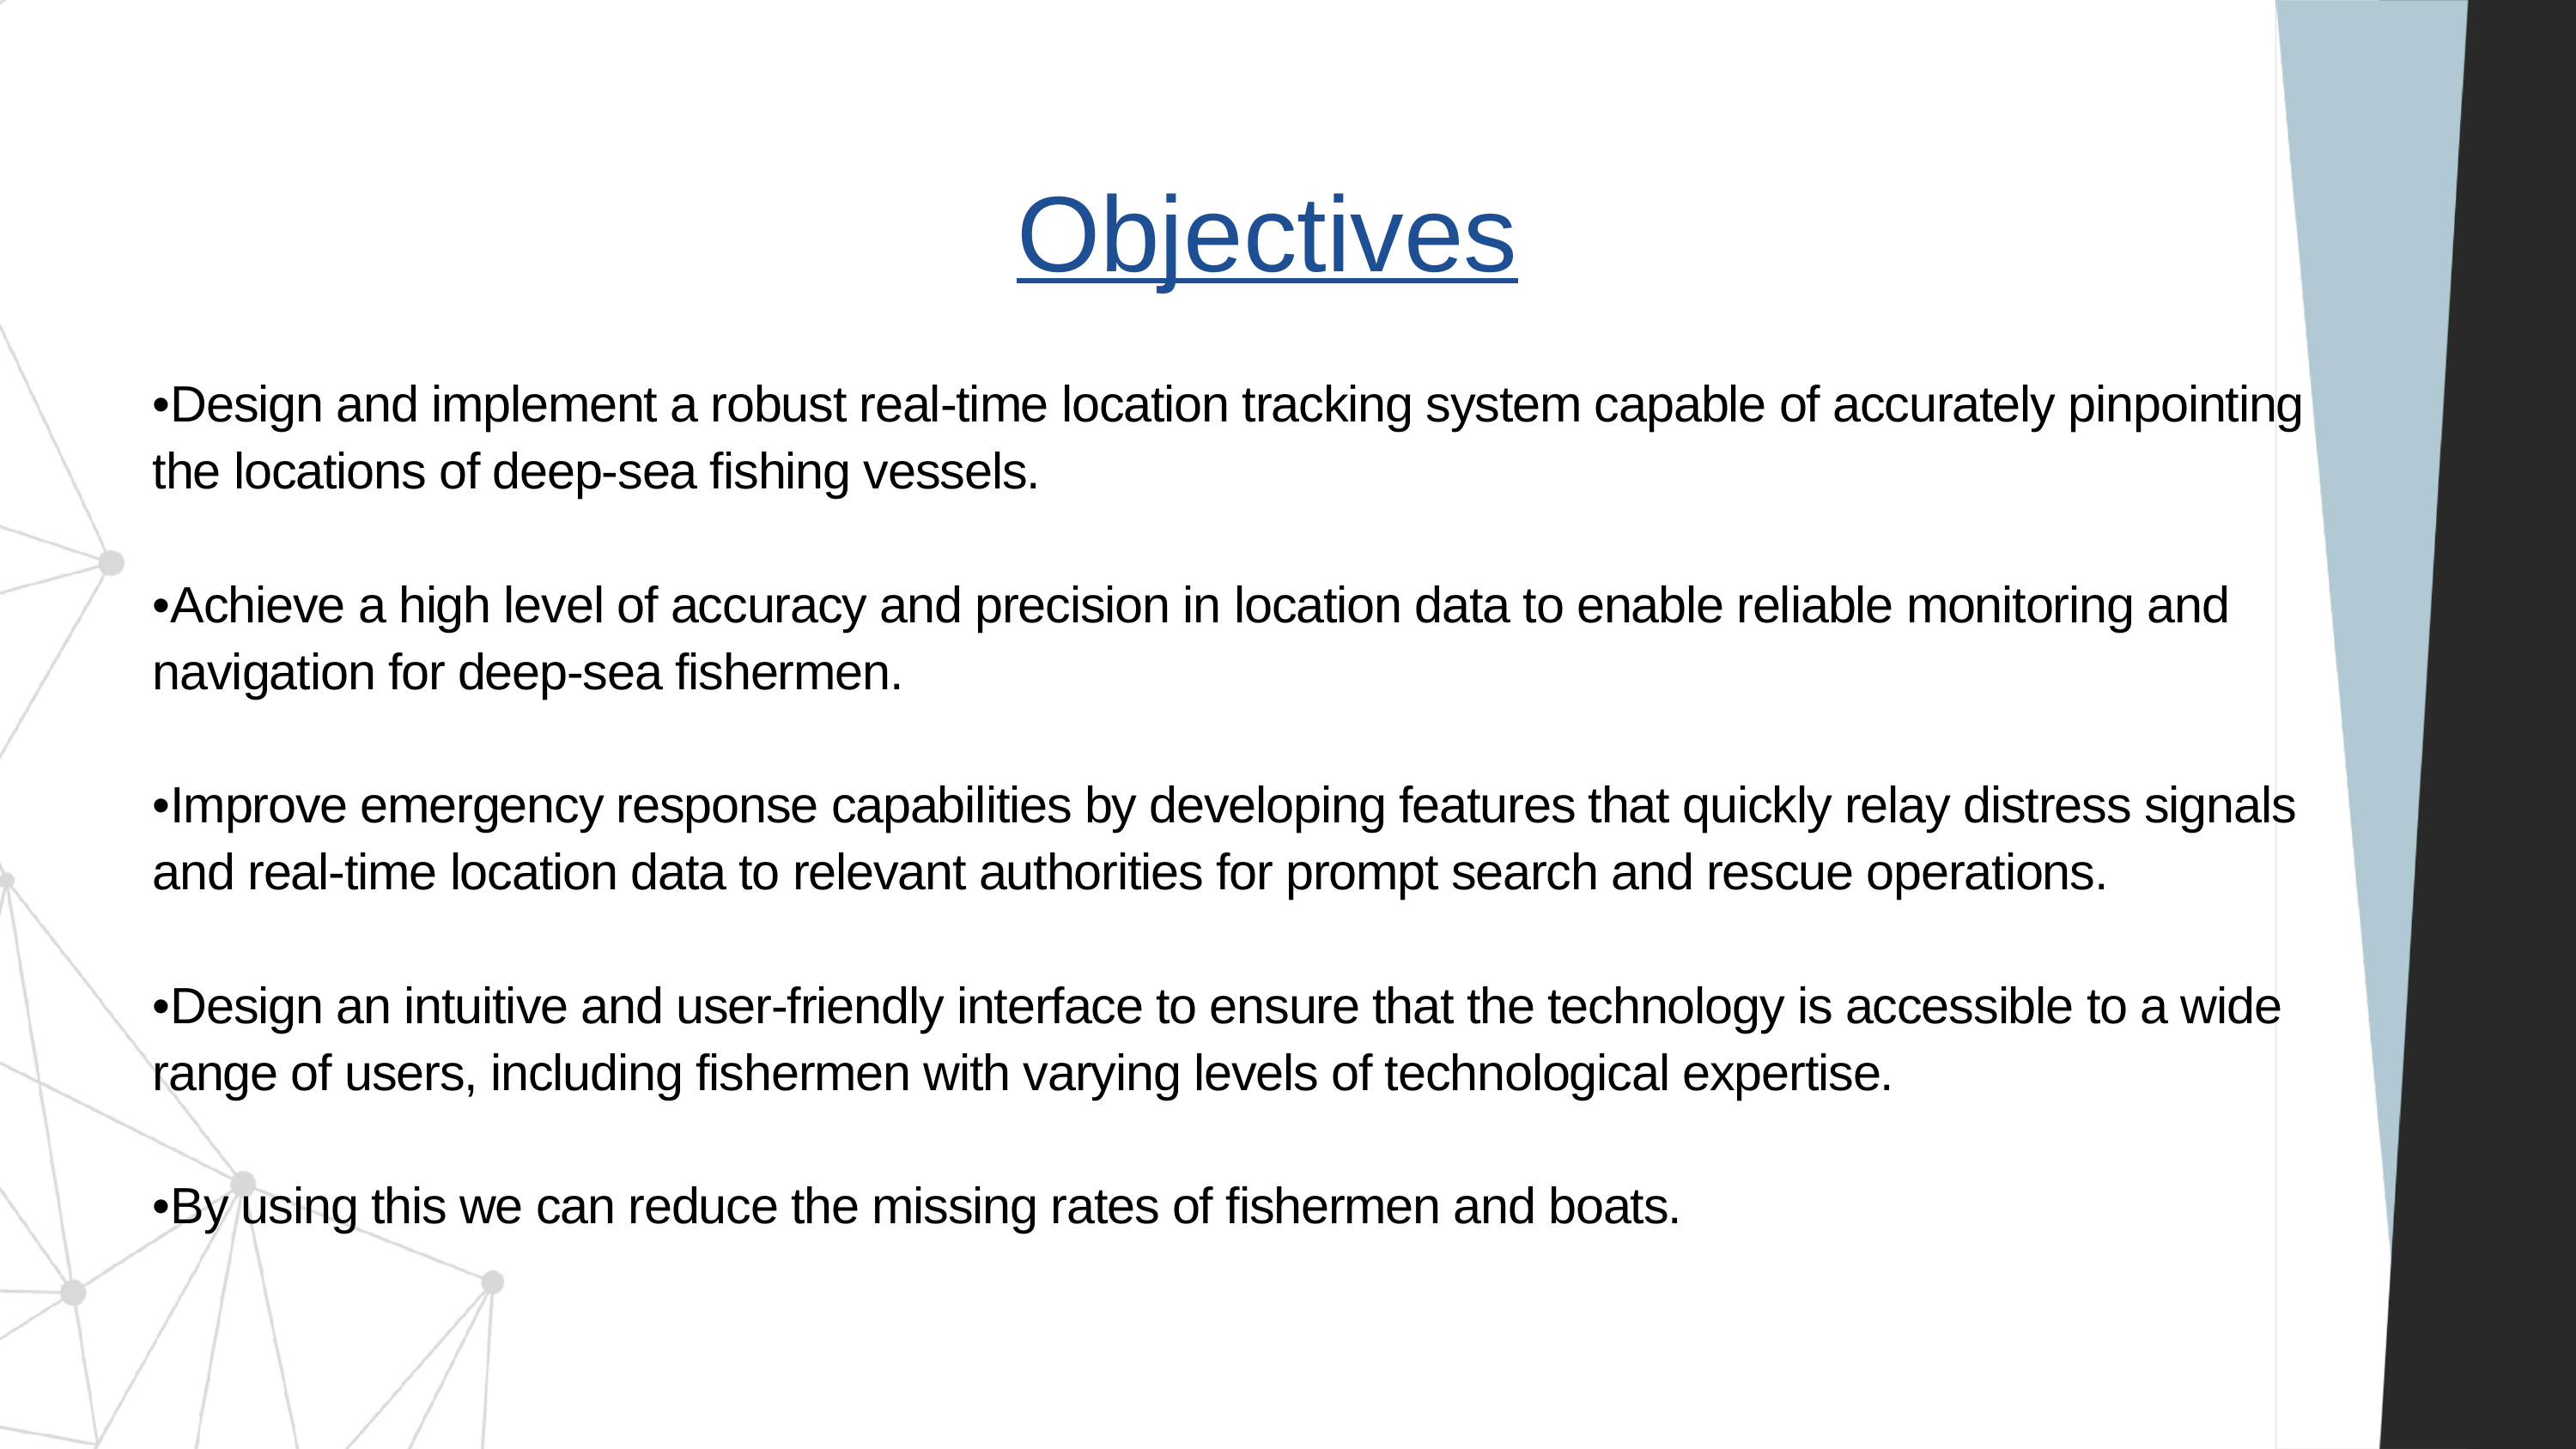

Objectives

•Design and implement a robust real-time location tracking system capable of accurately pinpointing the locations of deep-sea fishing vessels.

•Achieve a high level of accuracy and precision in location data to enable reliable monitoring and navigation for deep-sea fishermen.

•Improve emergency response capabilities by developing features that quickly relay distress signals and real-time location data to relevant authorities for prompt search and rescue operations.

•Design an intuitive and user-friendly interface to ensure that the technology is accessible to a wide range of users, including fishermen with varying levels of technological expertise.

•By using this we can reduce the missing rates of fishermen and boats.